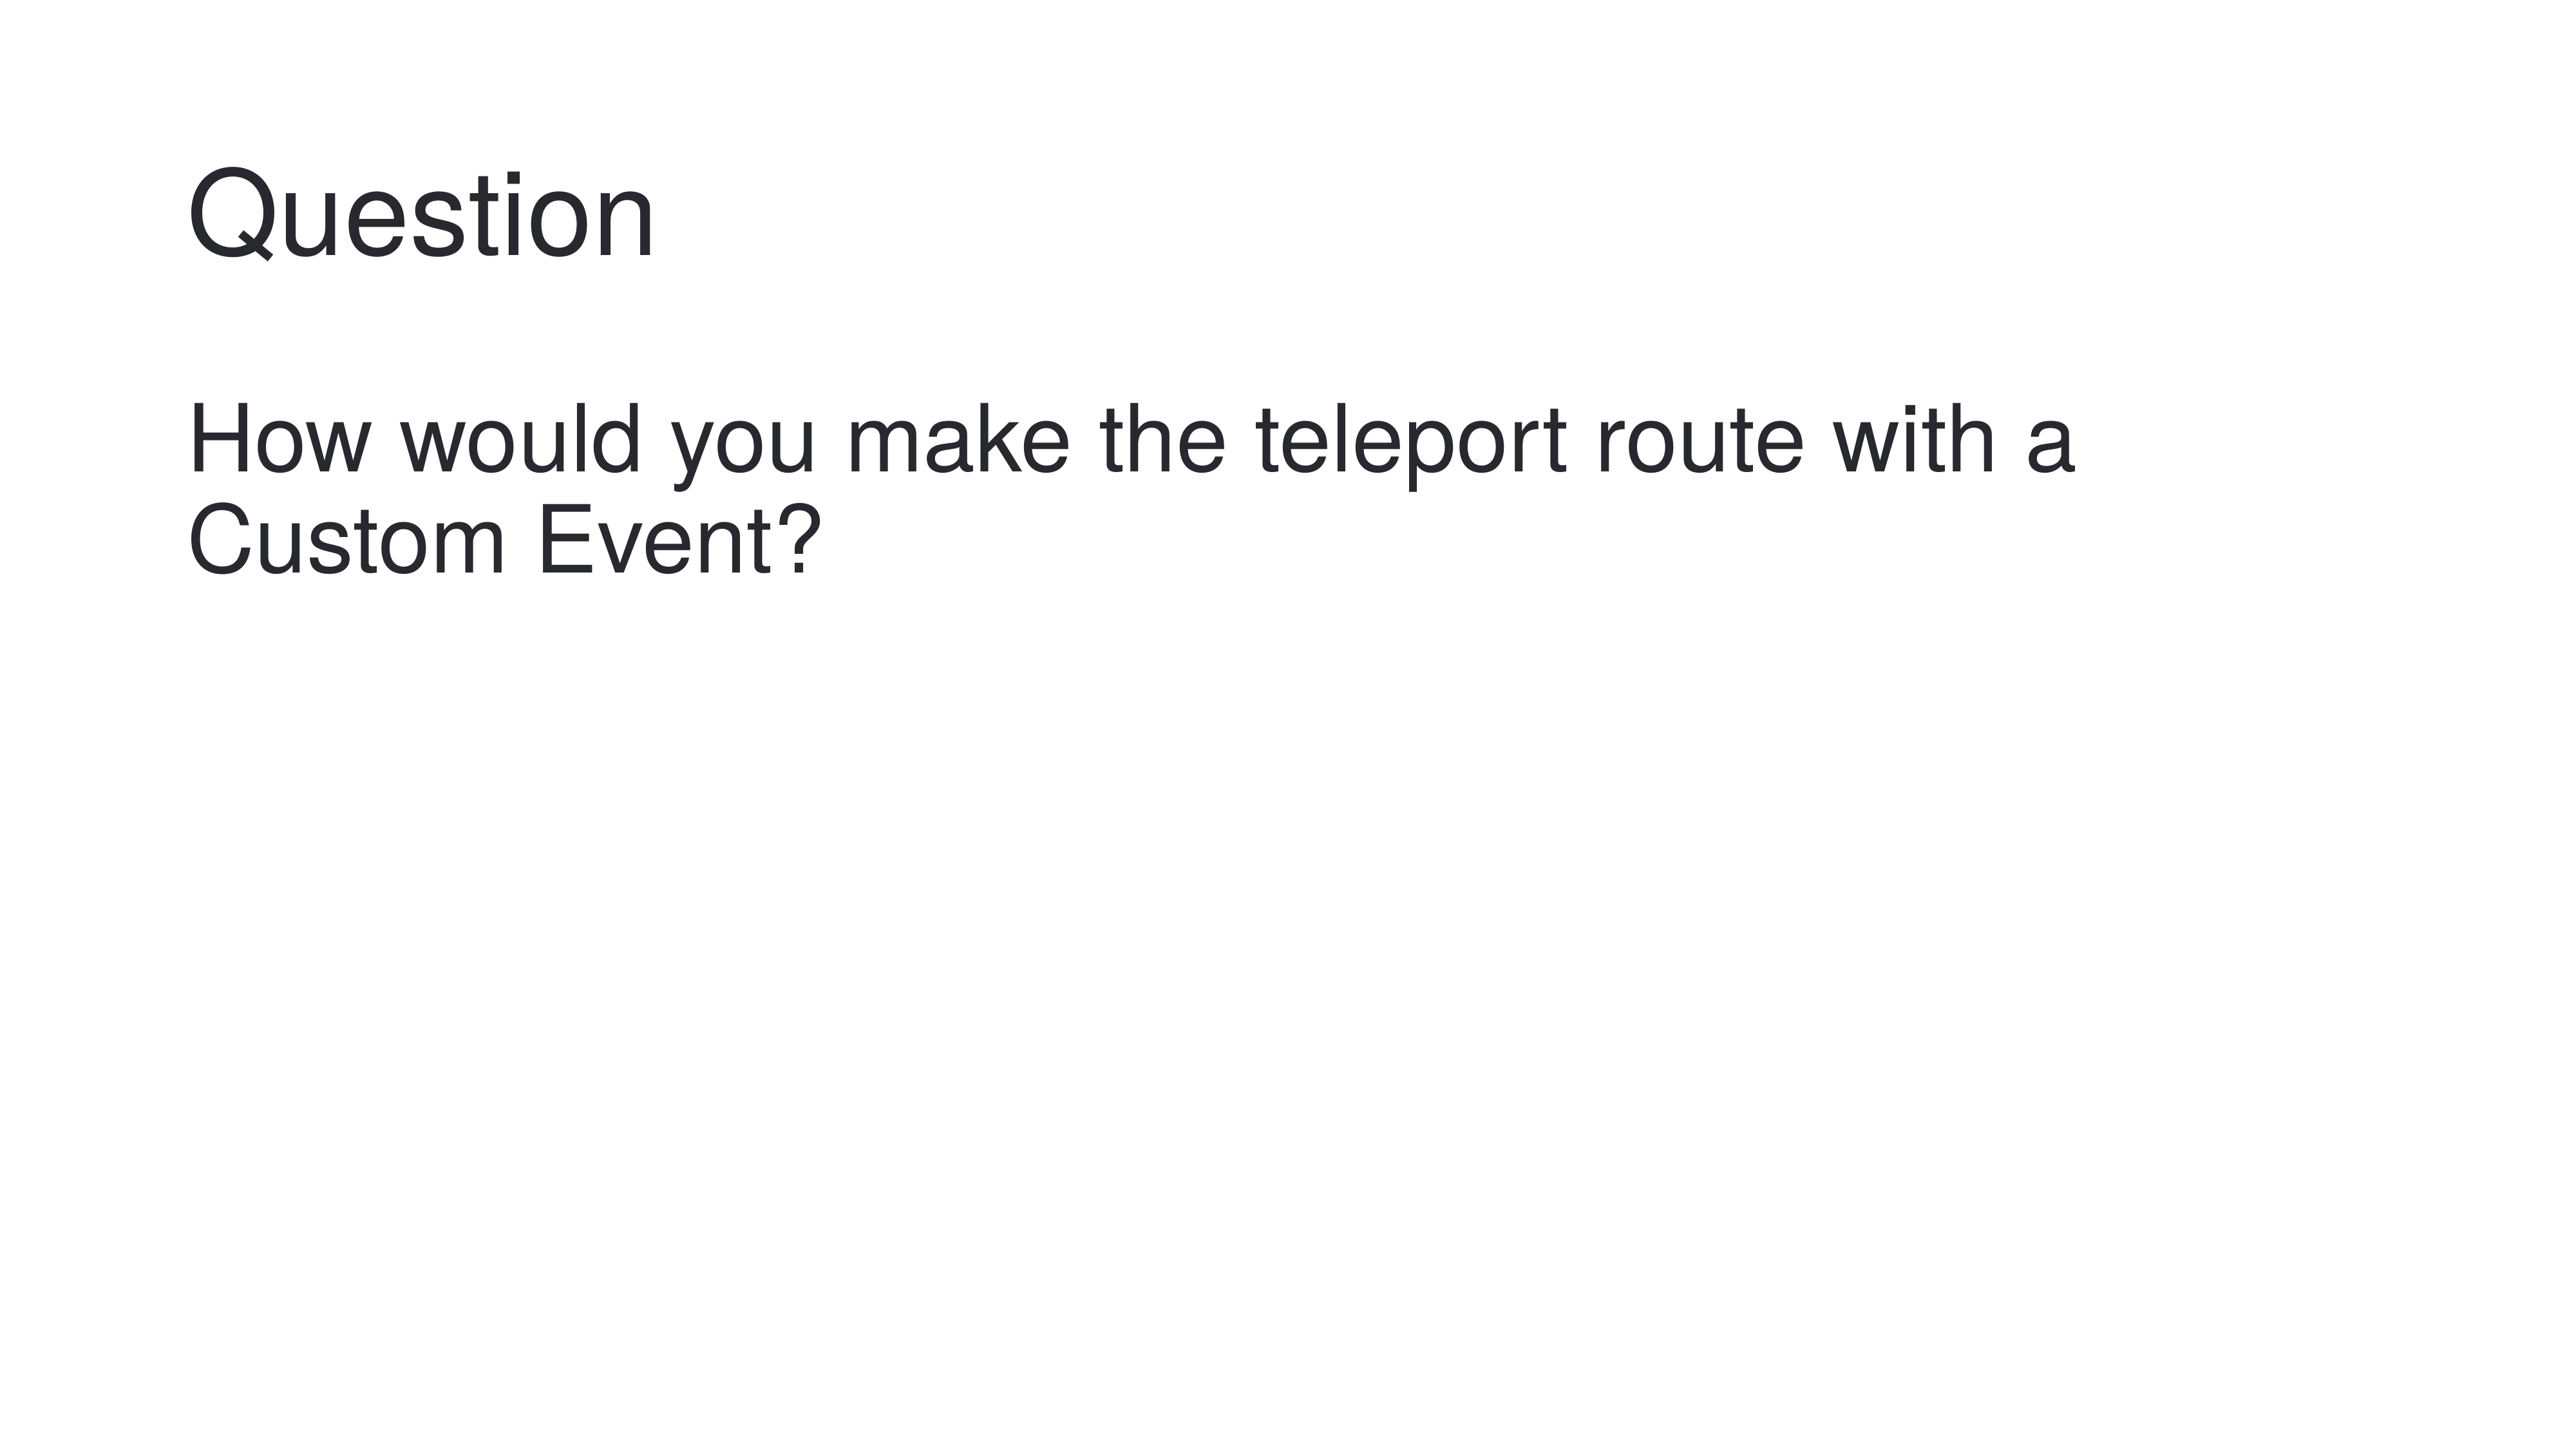

# Question
How would you make the teleport route with a Custom Event?